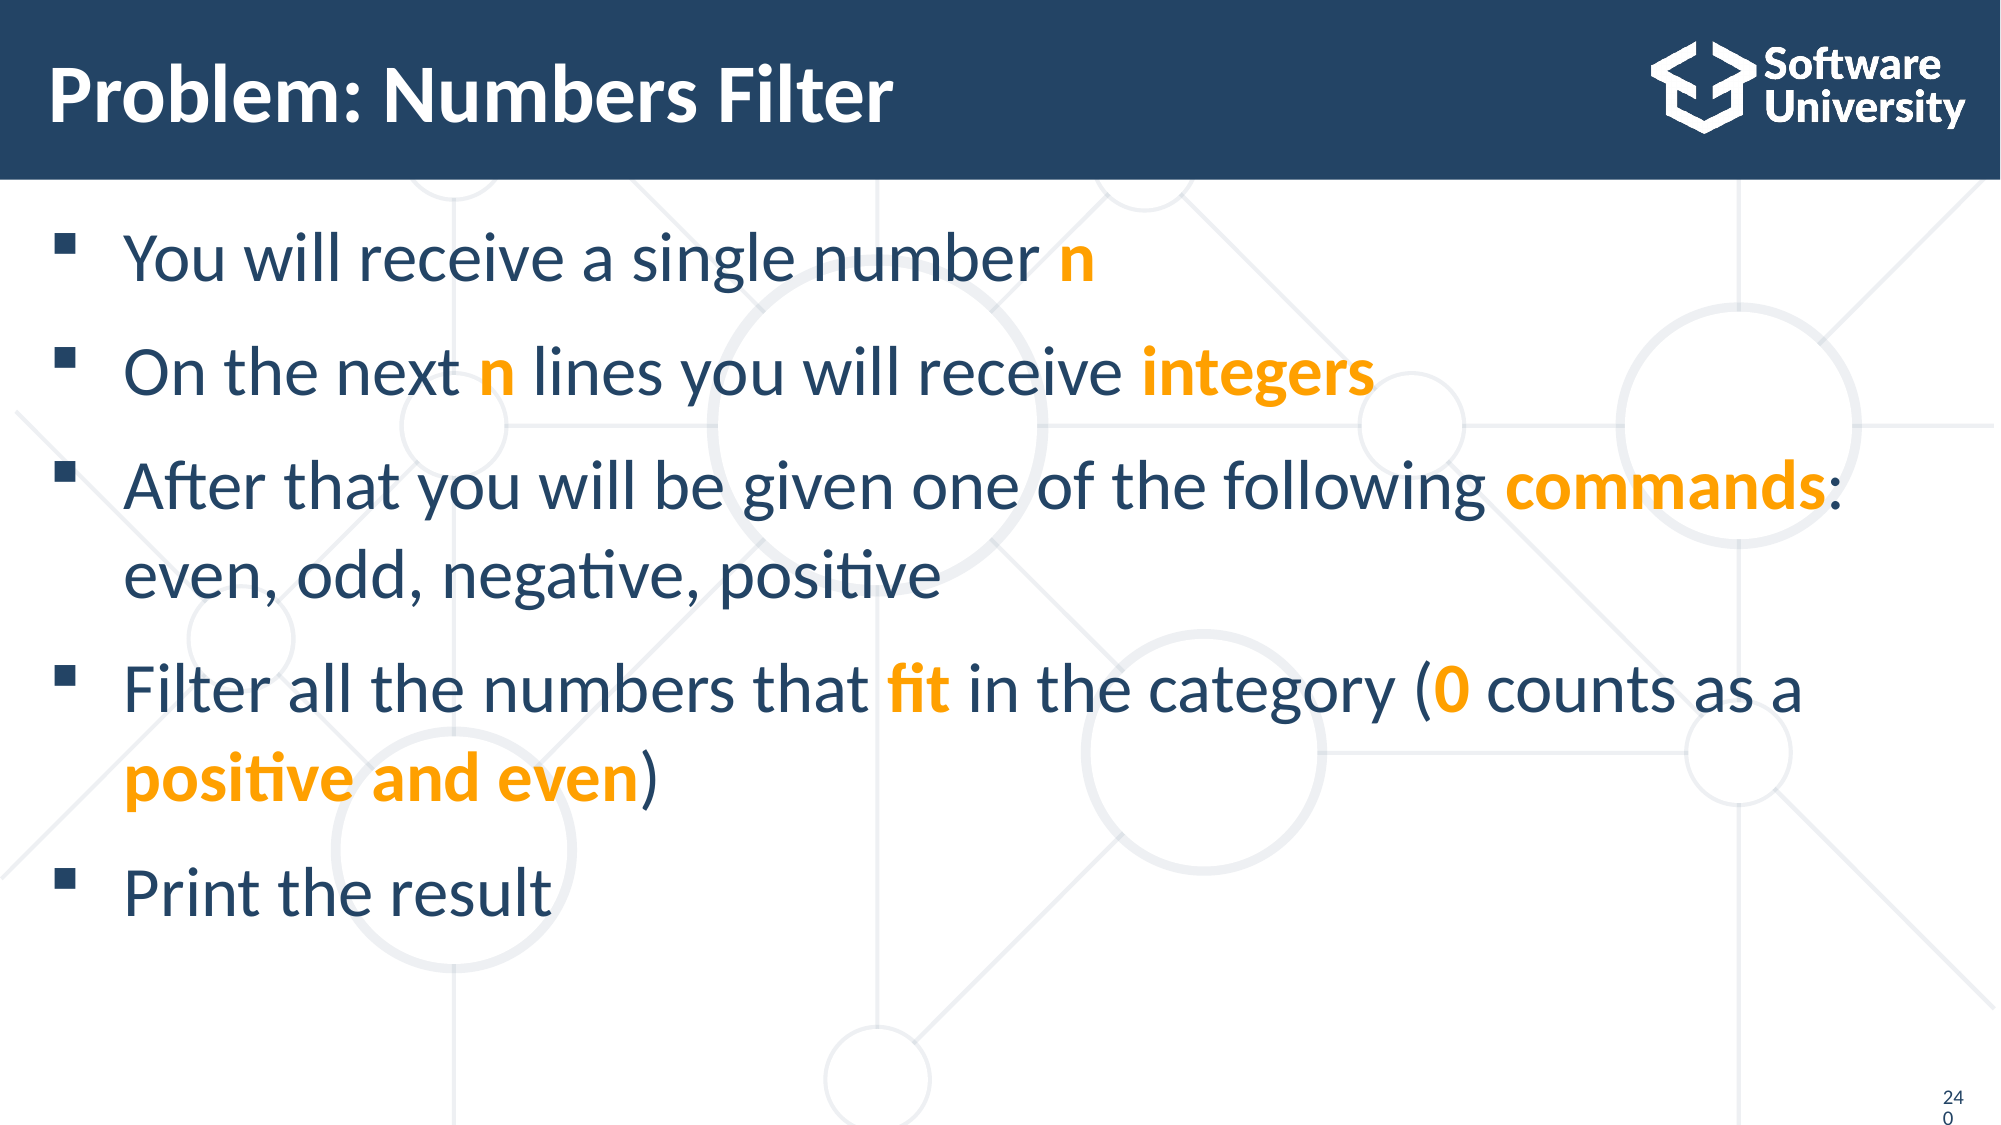

# Problem: Numbers Filter
You will receive a single number n
On the next n lines you will receive integers
After that you will be given one of the following commands:
even, odd, negative, positive
Filter all the numbers that fit in the category (0 counts as a
positive and even)
Print the result
240